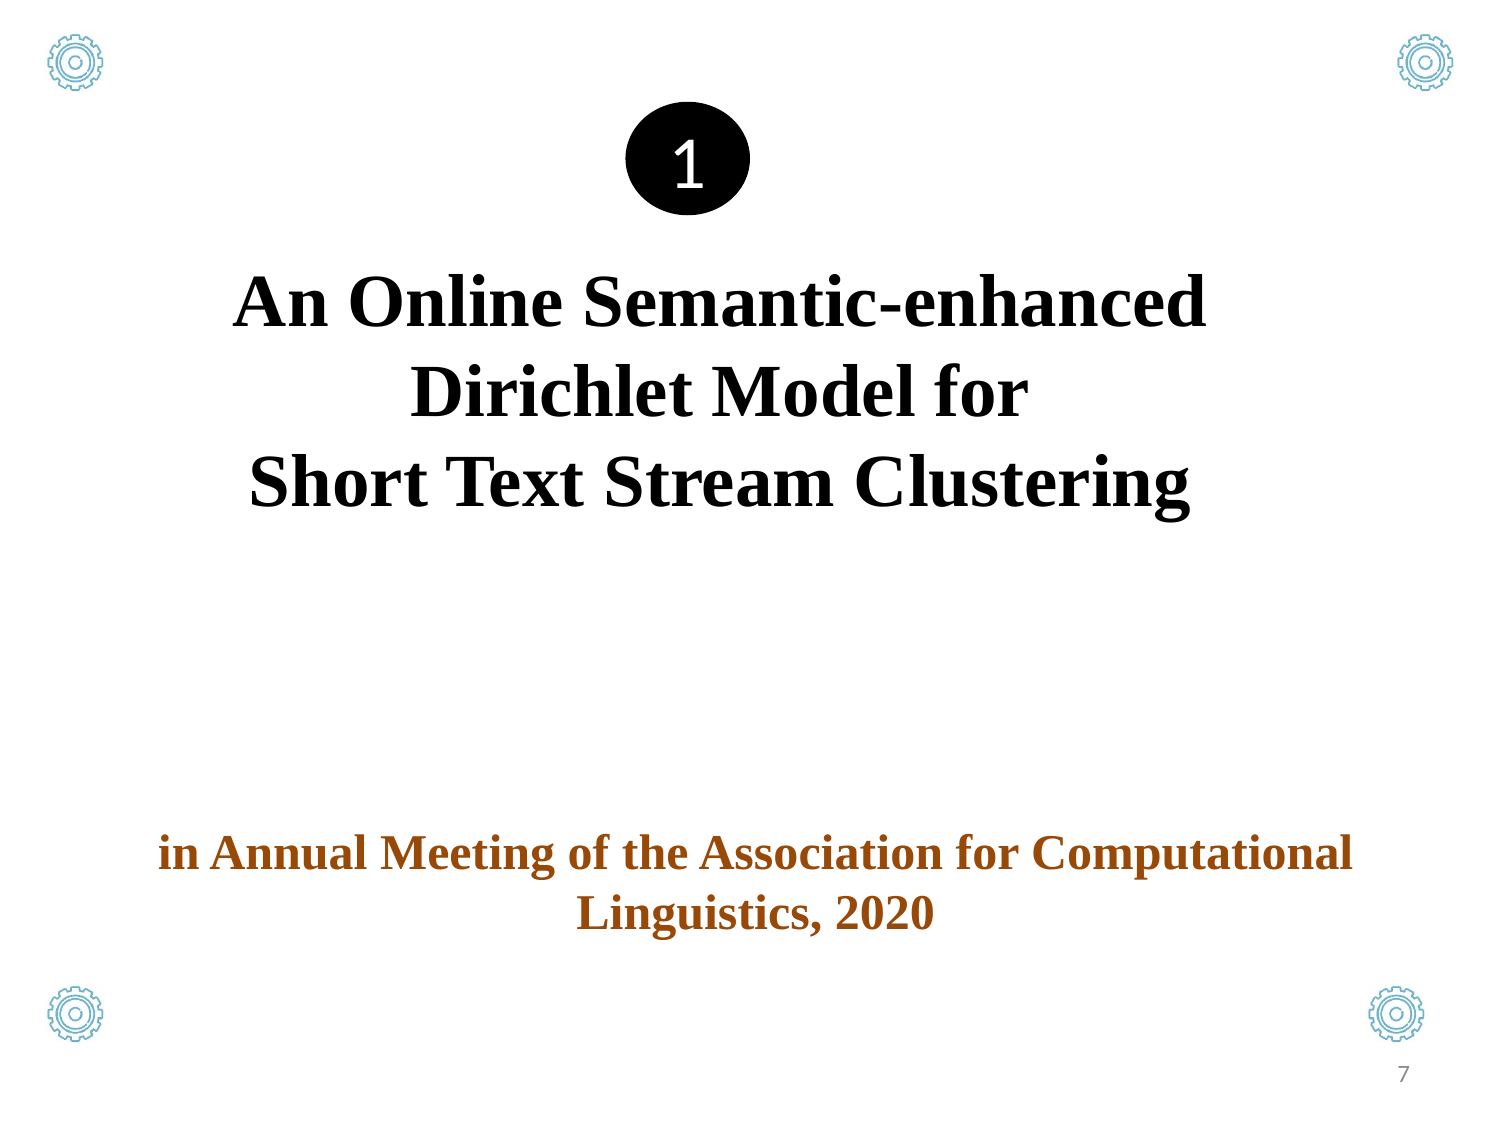

1
An Online Semantic-enhanced Dirichlet Model for
Short Text Stream Clustering
in Annual Meeting of the Association for Computational Linguistics, 2020
7